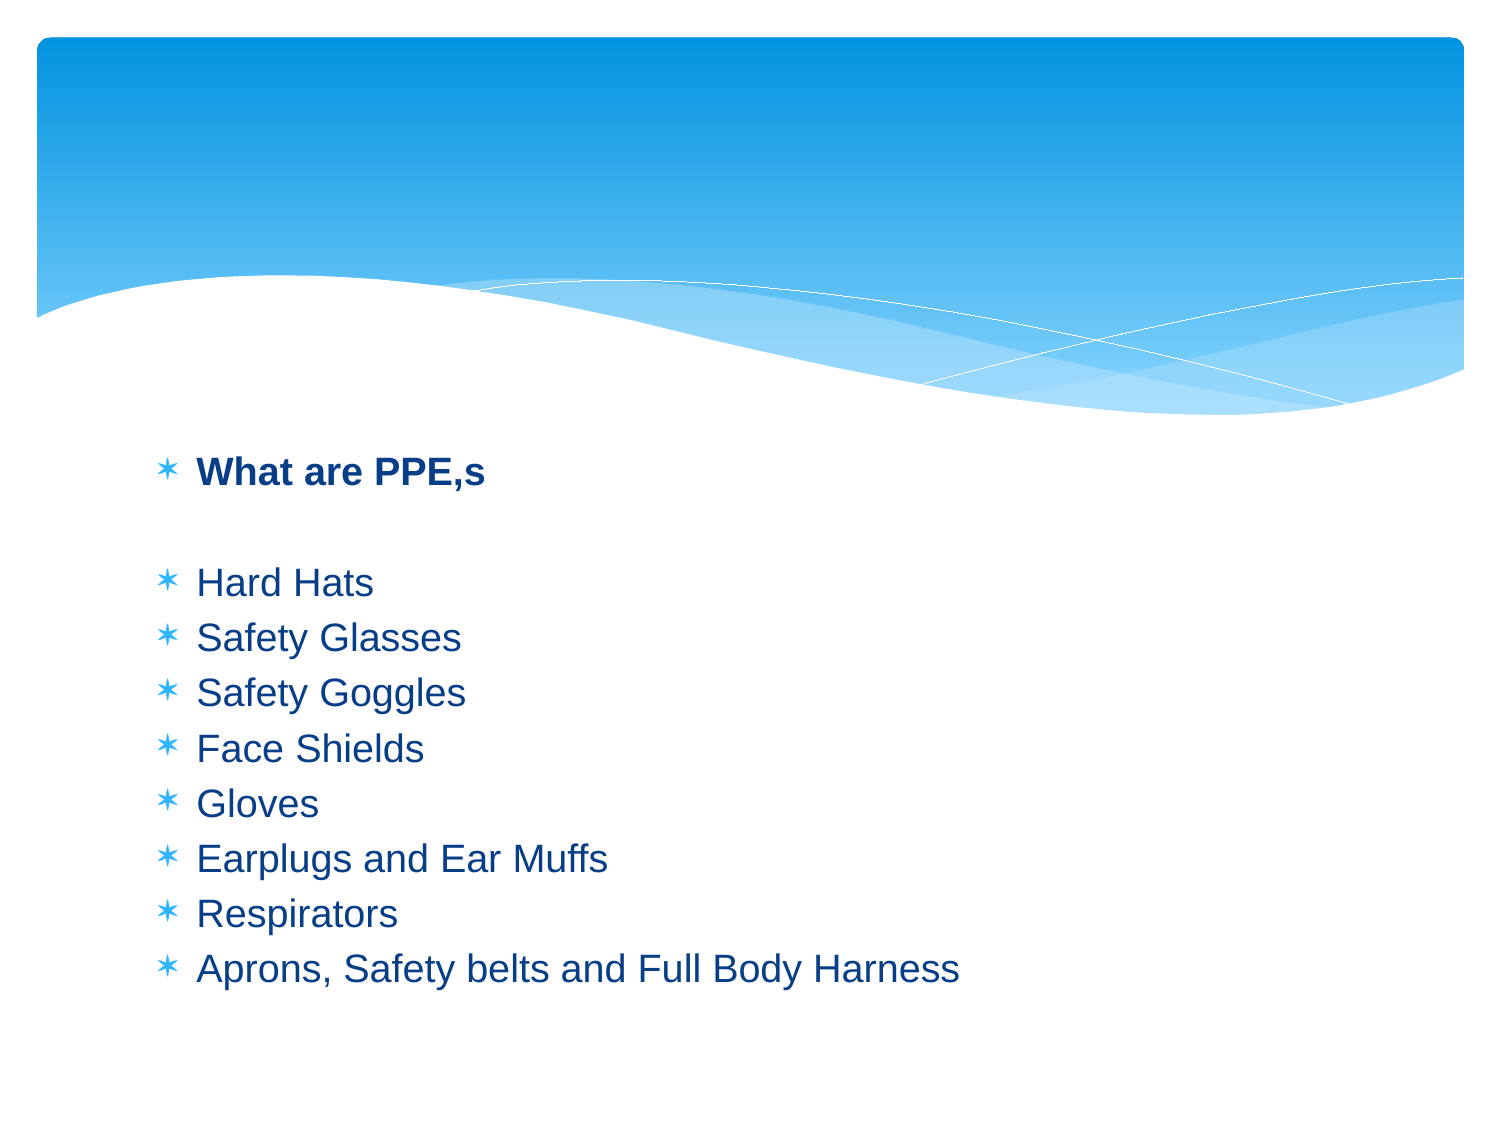

#
What are PPE,s

Hard Hats
Safety Glasses
Safety Goggles
Face Shields
Gloves
Earplugs and Ear Muffs
Respirators
Aprons, Safety belts and Full Body Harness